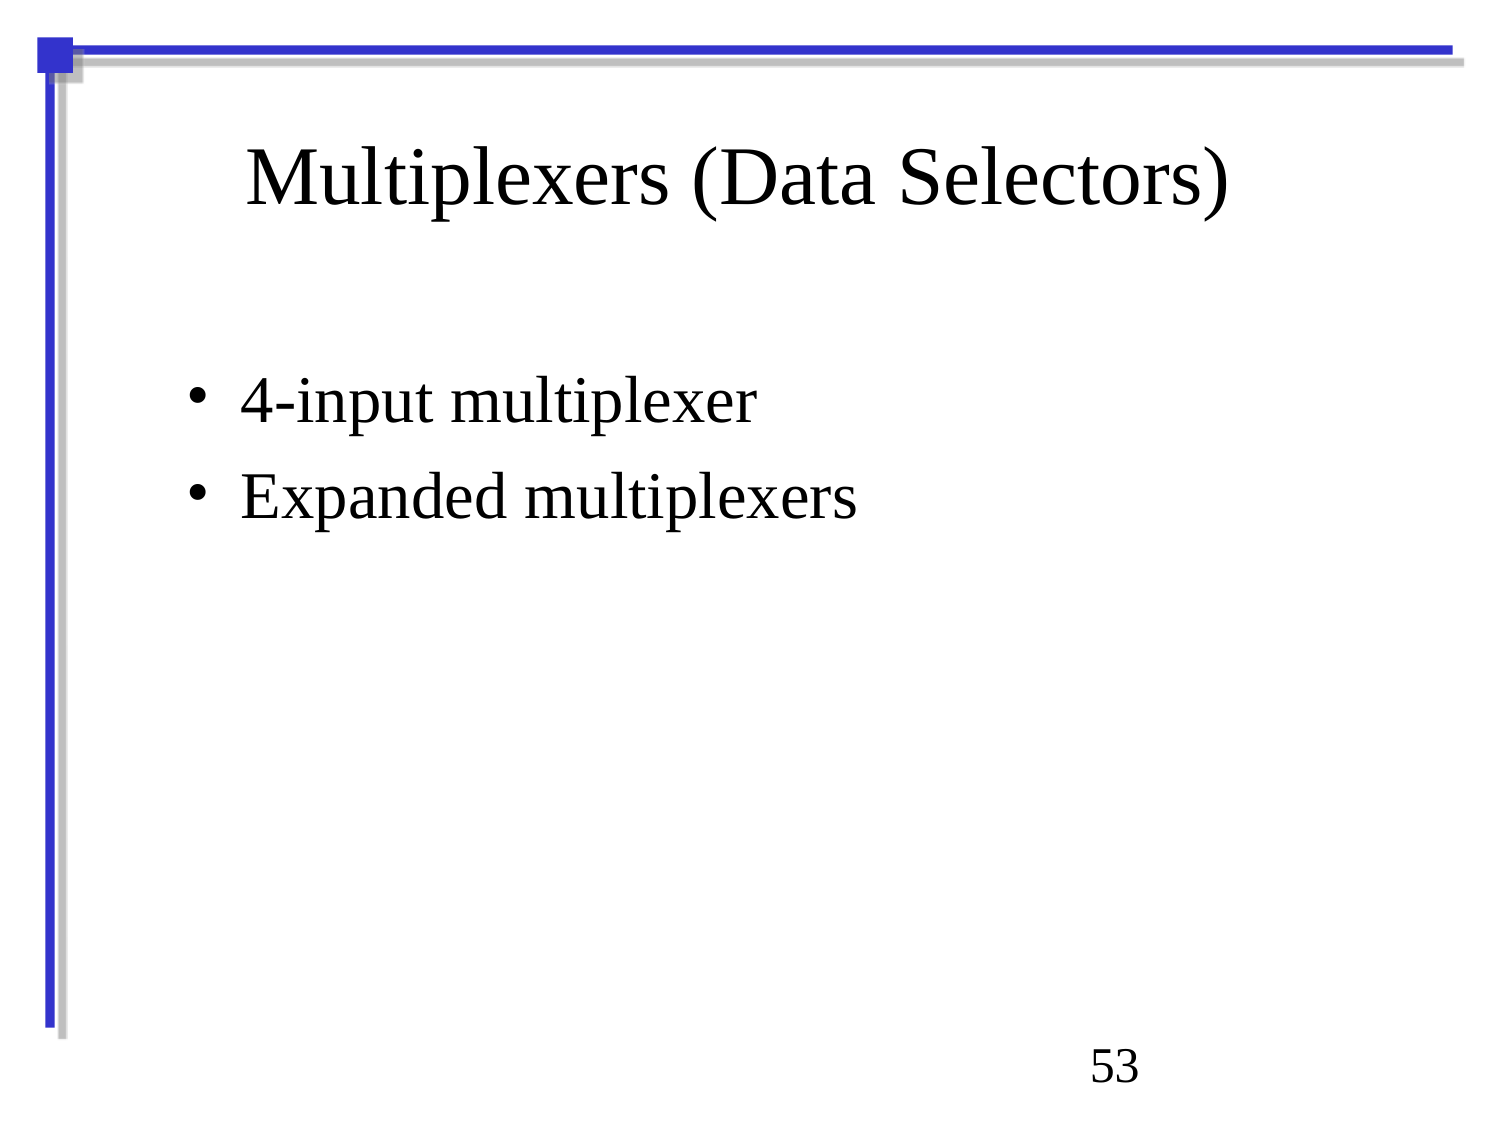

# Multiplexers (Data Selectors)
4-input multiplexer
Expanded multiplexers

53